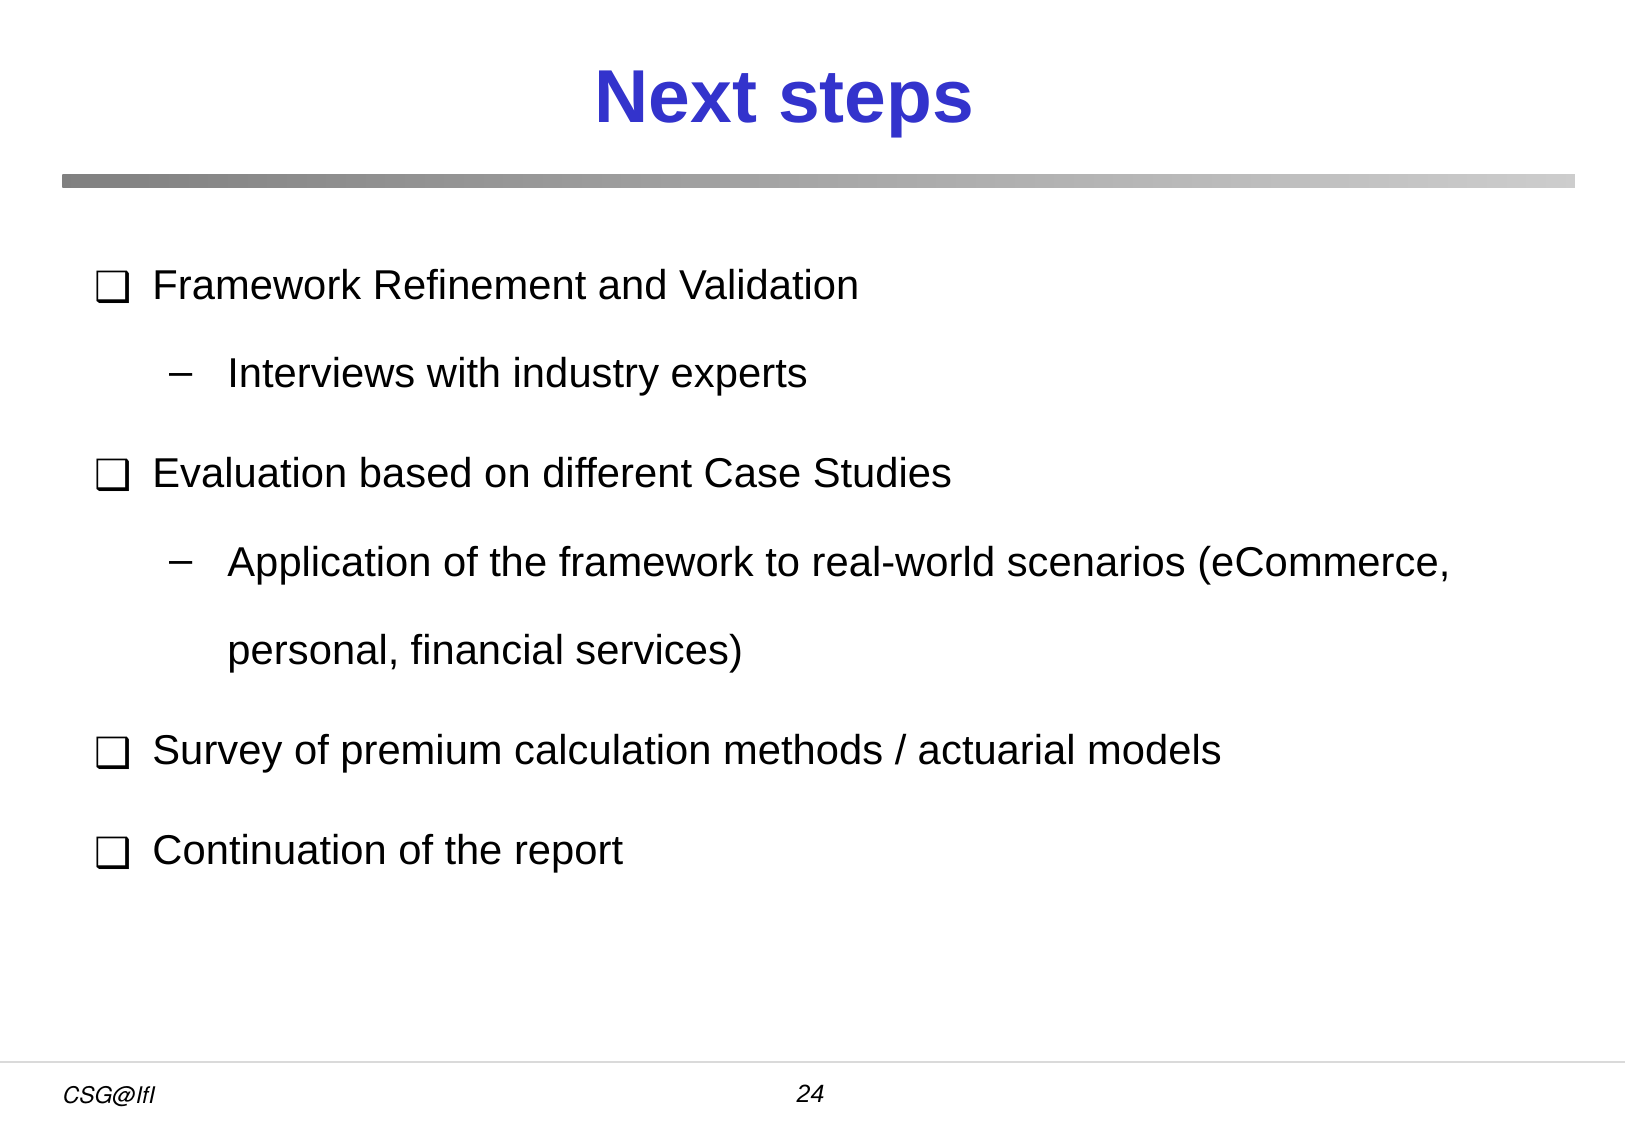

# Next steps
Framework Refinement and Validation
Interviews with industry experts
Evaluation based on different Case Studies
Application of the framework to real-world scenarios (eCommerce, personal, financial services)
Survey of premium calculation methods / actuarial models
Continuation of the report
24